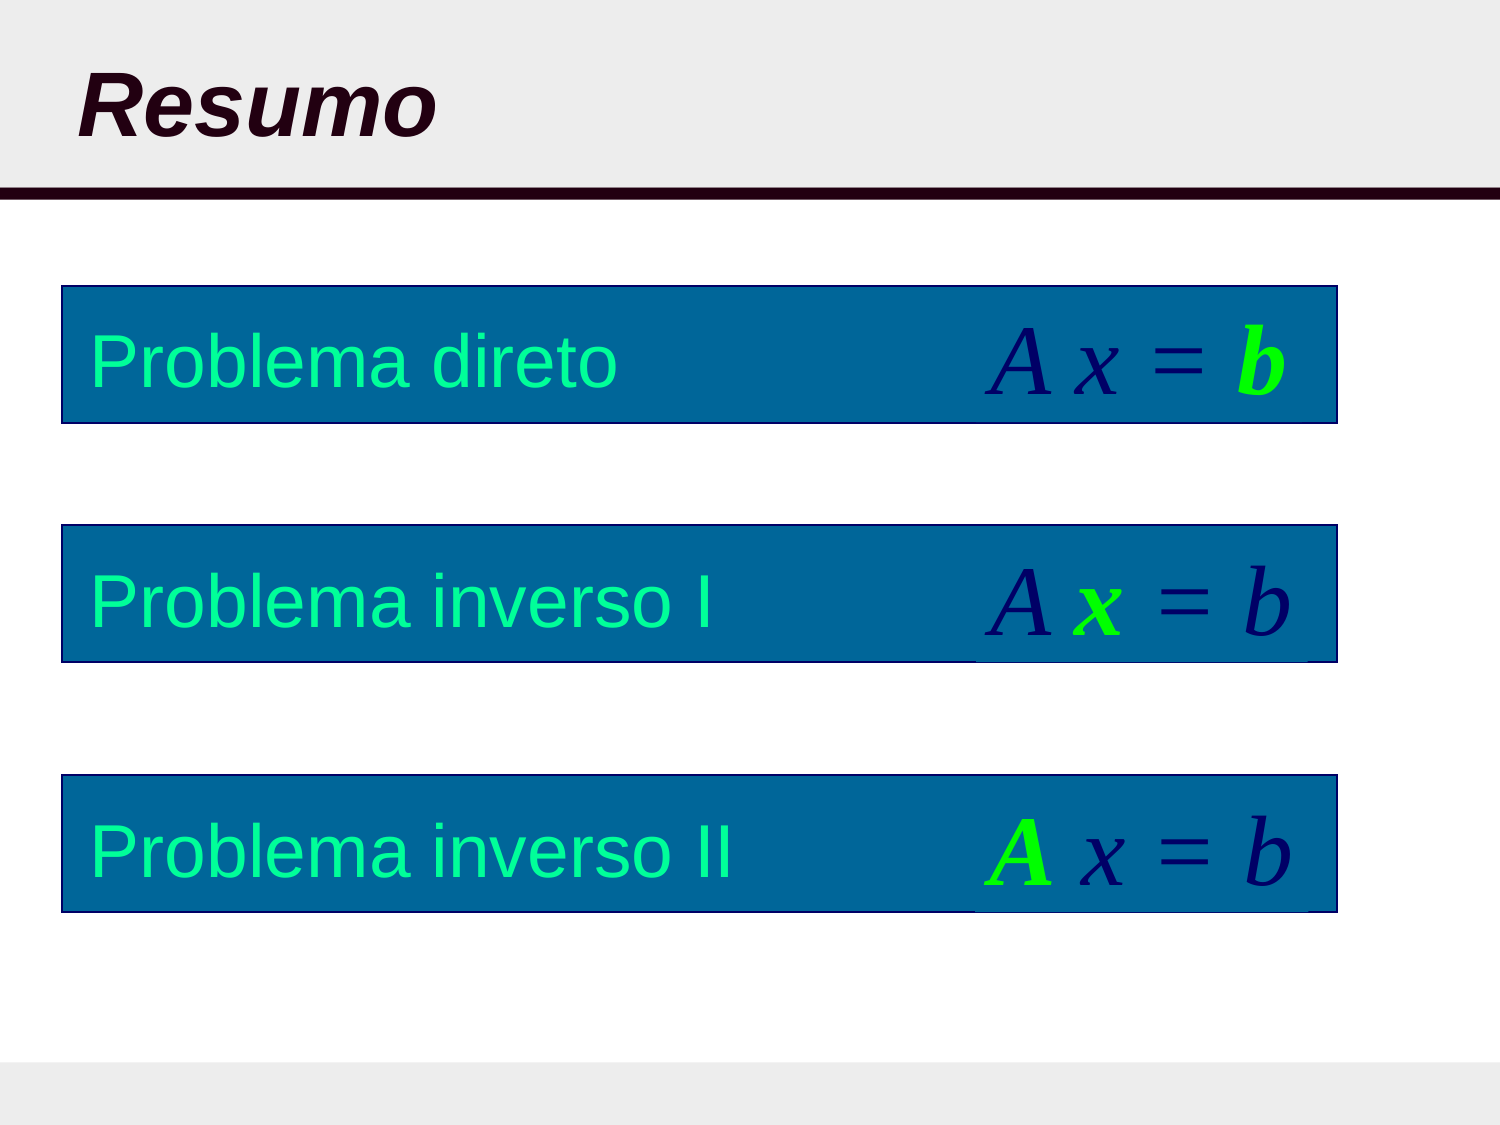

# Resumo

A x = b
Problema direto

A x = b
Problema inverso I

A x = b
Problema inverso II